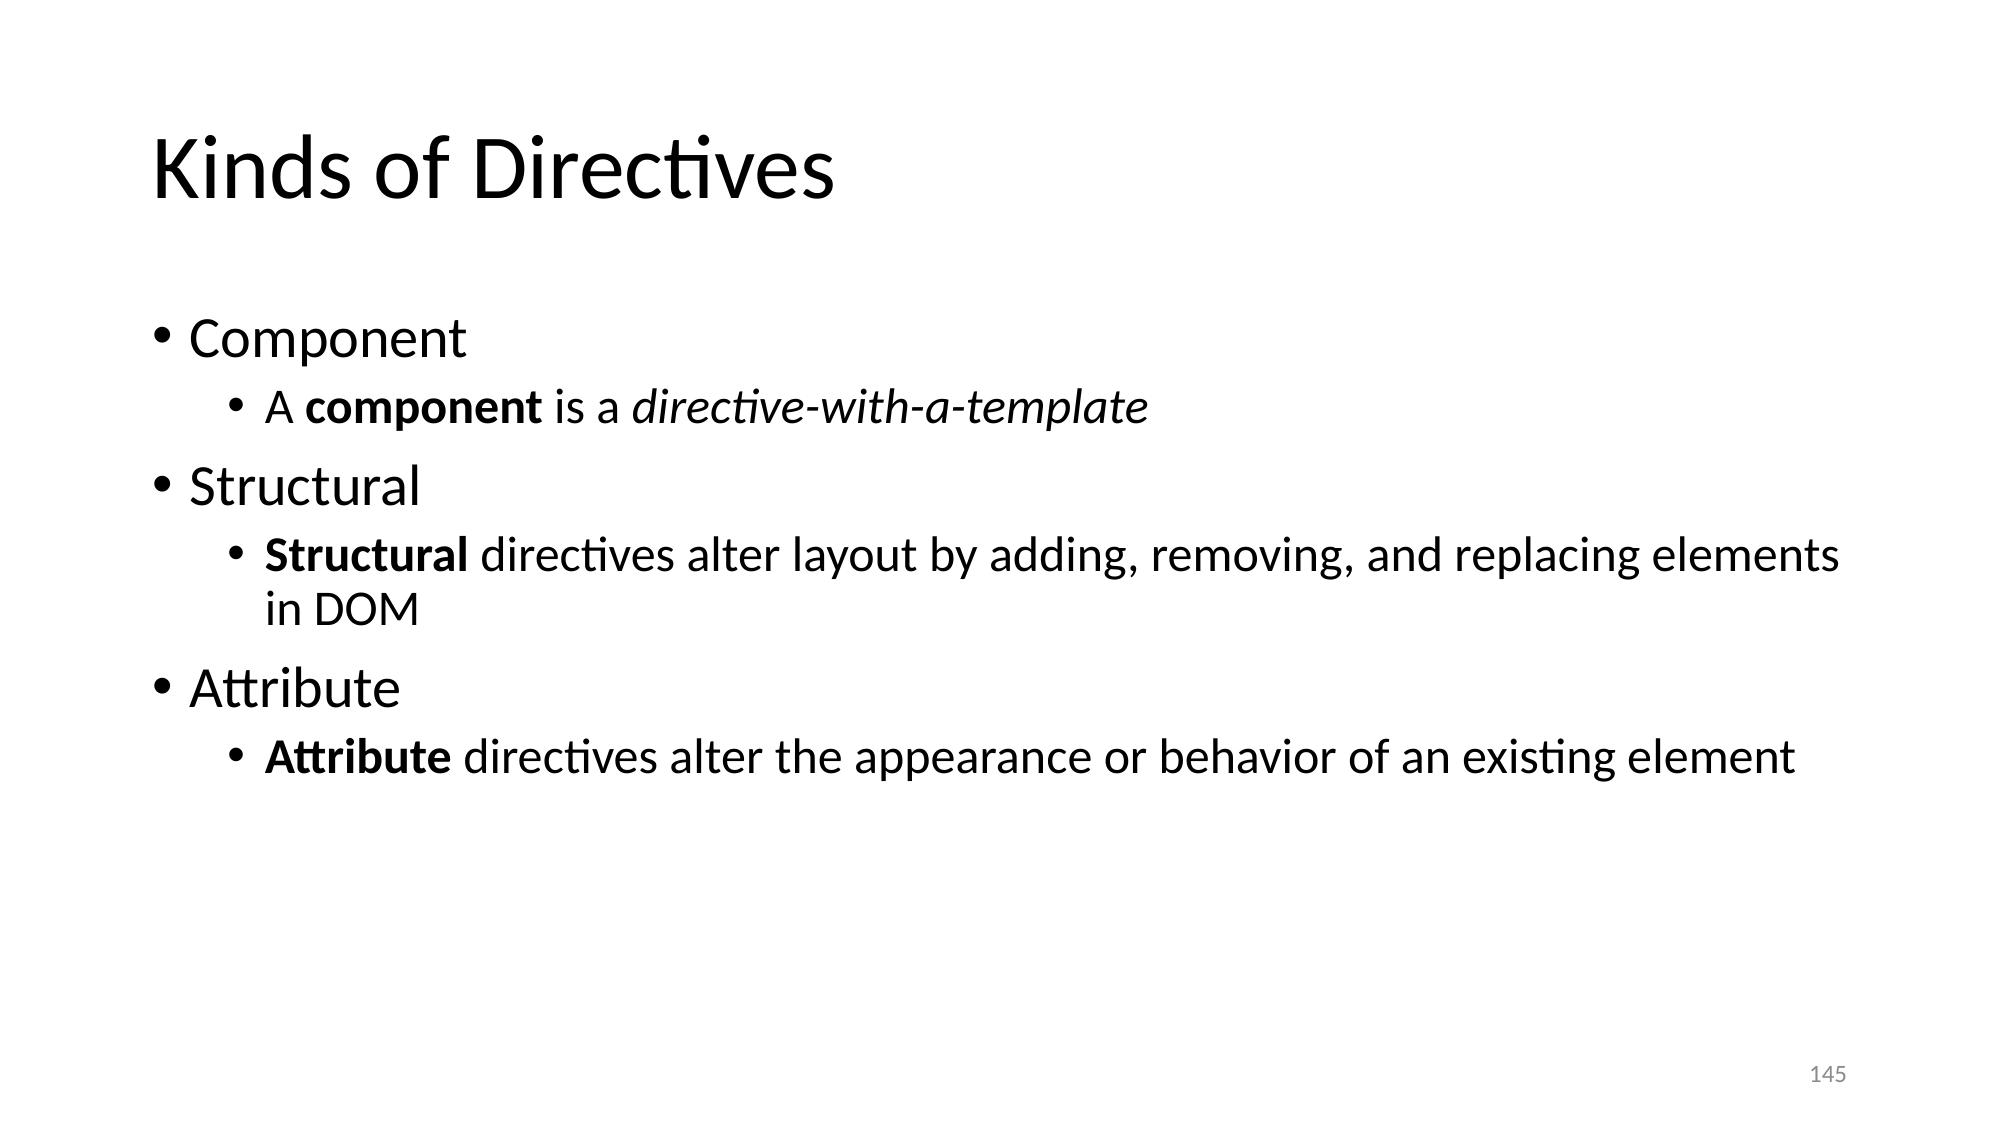

# Kinds of Directives
Component
A component is a directive-with-a-template
Structural
Structural directives alter layout by adding, removing, and replacing elements in DOM
Attribute
Attribute directives alter the appearance or behavior of an existing element
145